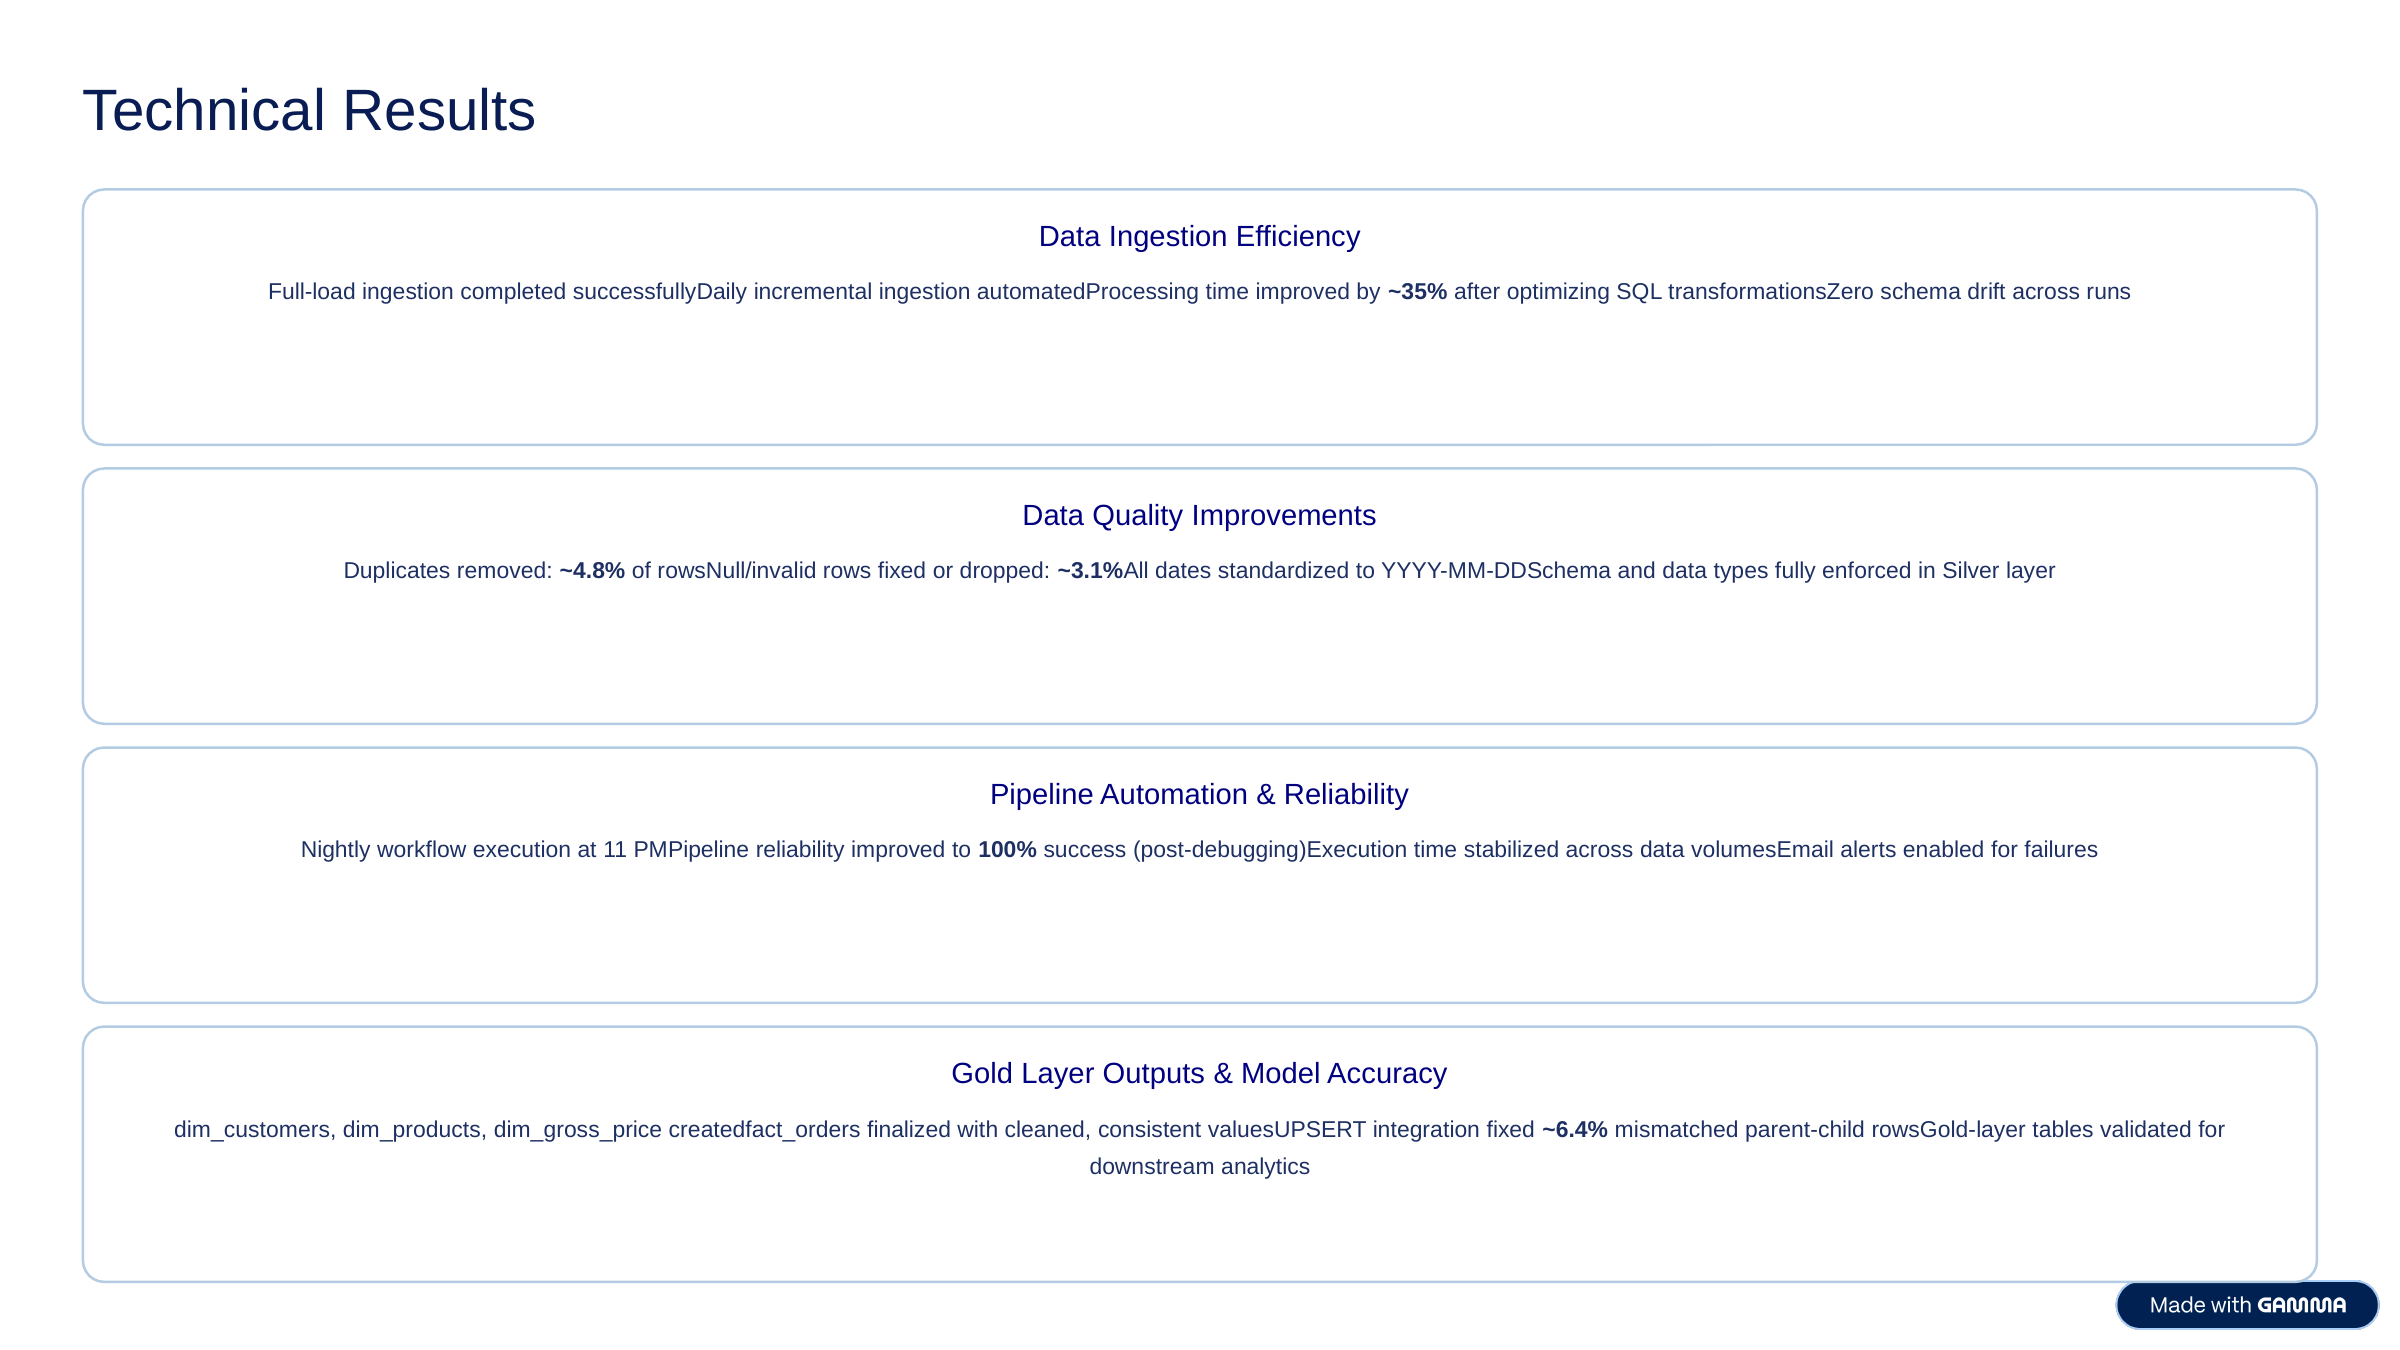

Technical Results

Data Ingestion Efficiency
Full-load ingestion completed successfullyDaily incremental ingestion automatedProcessing time improved by ~35% after optimizing SQL transformationsZero schema drift across runs

Data Quality Improvements
Duplicates removed: ~4.8% of rowsNull/invalid rows fixed or dropped: ~3.1%All dates standardized to YYYY-MM-DDSchema and data types fully enforced in Silver layer

Pipeline Automation & Reliability
Nightly workflow execution at 11 PMPipeline reliability improved to 100% success (post-debugging)Execution time stabilized across data volumesEmail alerts enabled for failures

Gold Layer Outputs & Model Accuracy
dim_customers, dim_products, dim_gross_price createdfact_orders finalized with cleaned, consistent valuesUPSERT integration fixed ~6.4% mismatched parent-child rowsGold-layer tables validated for downstream analytics